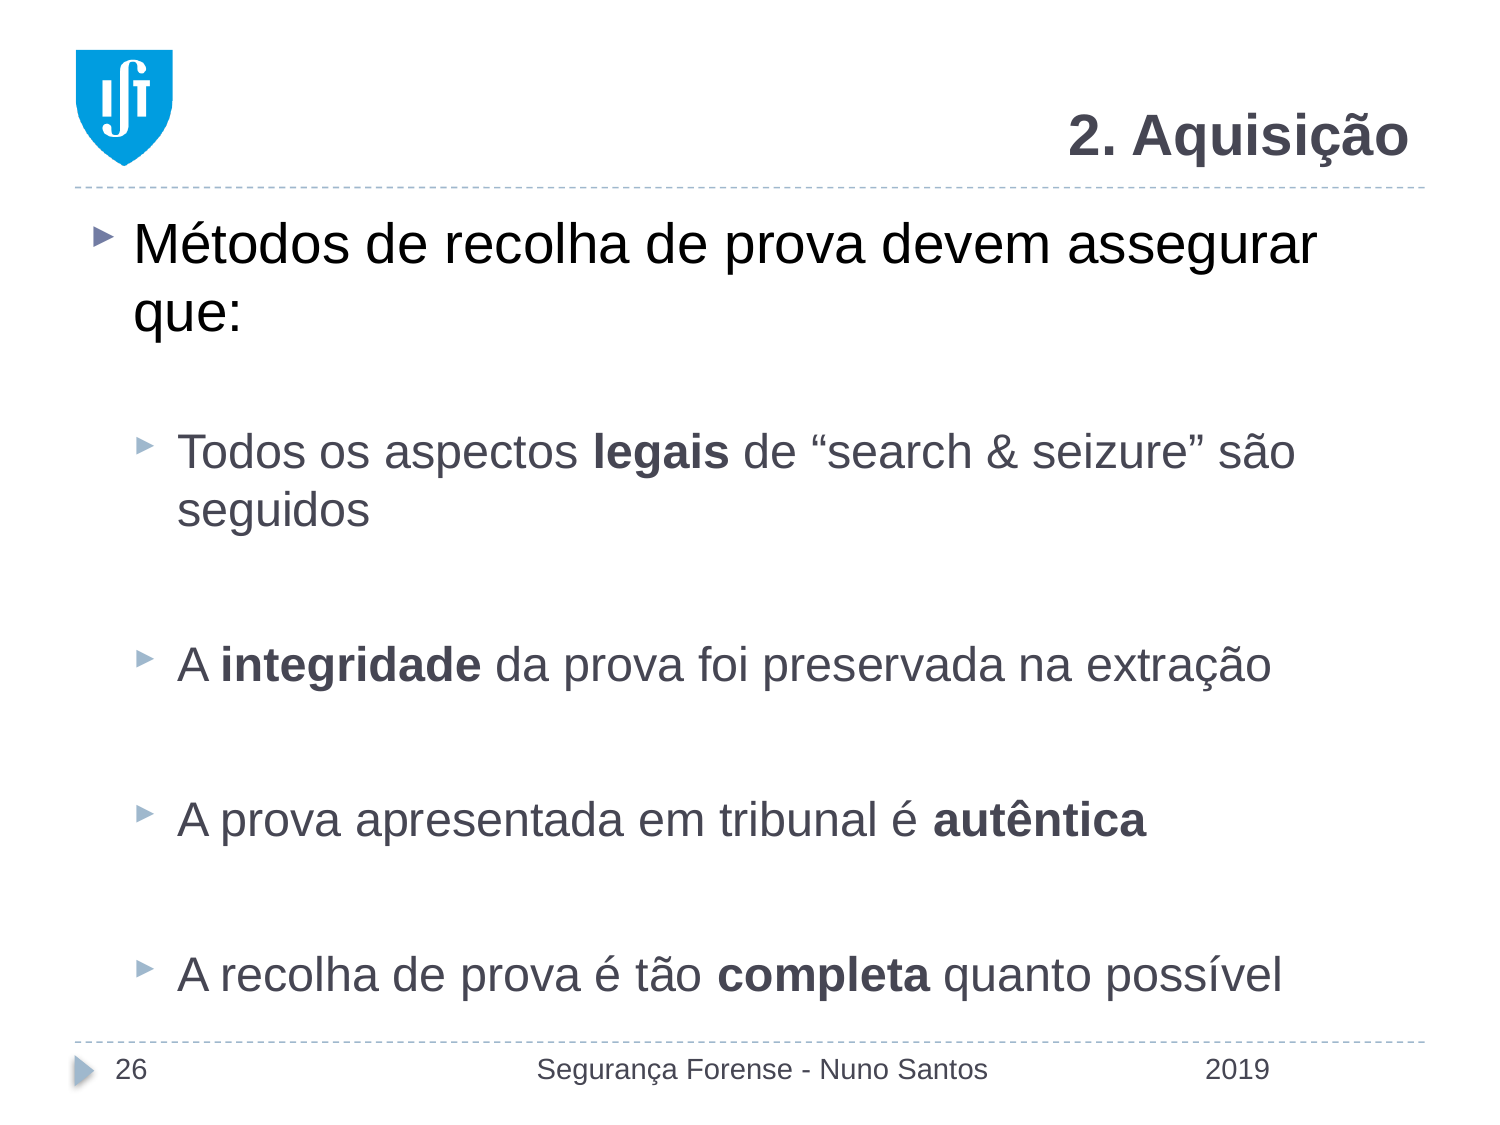

# 2. Aquisição
Métodos de recolha de prova devem assegurar que:

Todos os aspectos legais de “search & seizure” são seguidos

A integridade da prova foi preservada na extração

A prova apresentada em tribunal é autêntica

A recolha de prova é tão completa quanto possível

26
Segurança Forense - Nuno Santos
2019